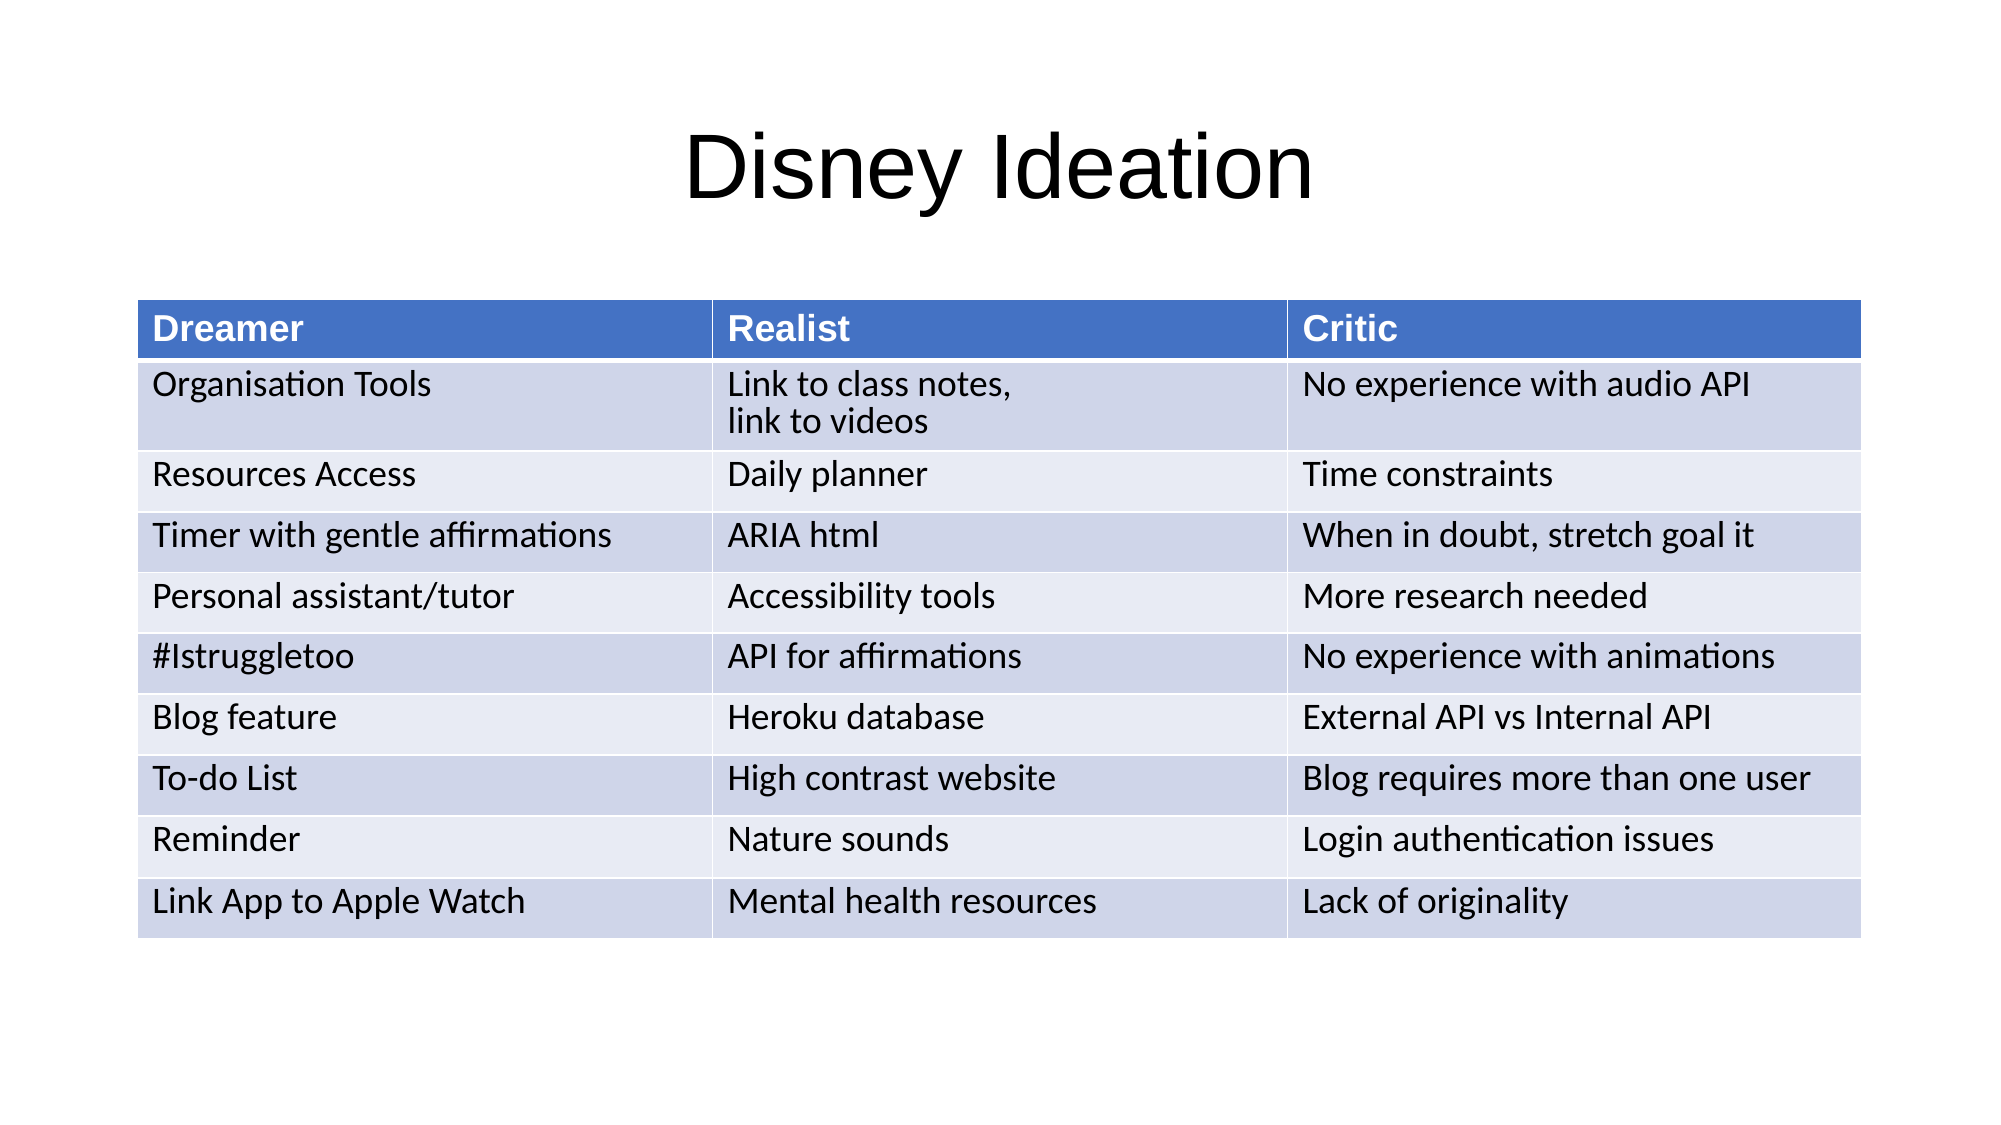

# Disney Ideation
| Dreamer | Realist | Critic |
| --- | --- | --- |
| Organisation Tools | Link to class notes, link to videos | No experience with audio API |
| Resources Access | Daily planner | Time constraints |
| Timer with gentle affirmations | ARIA html | When in doubt, stretch goal it |
| Personal assistant/tutor | Accessibility tools | More research needed |
| #Istruggletoo | API for affirmations | No experience with animations |
| Blog feature | Heroku database | External API vs Internal API |
| To-do List | High contrast website | Blog requires more than one user |
| Reminder | Nature sounds | Login authentication issues |
| Link App to Apple Watch | Mental health resources | Lack of originality |